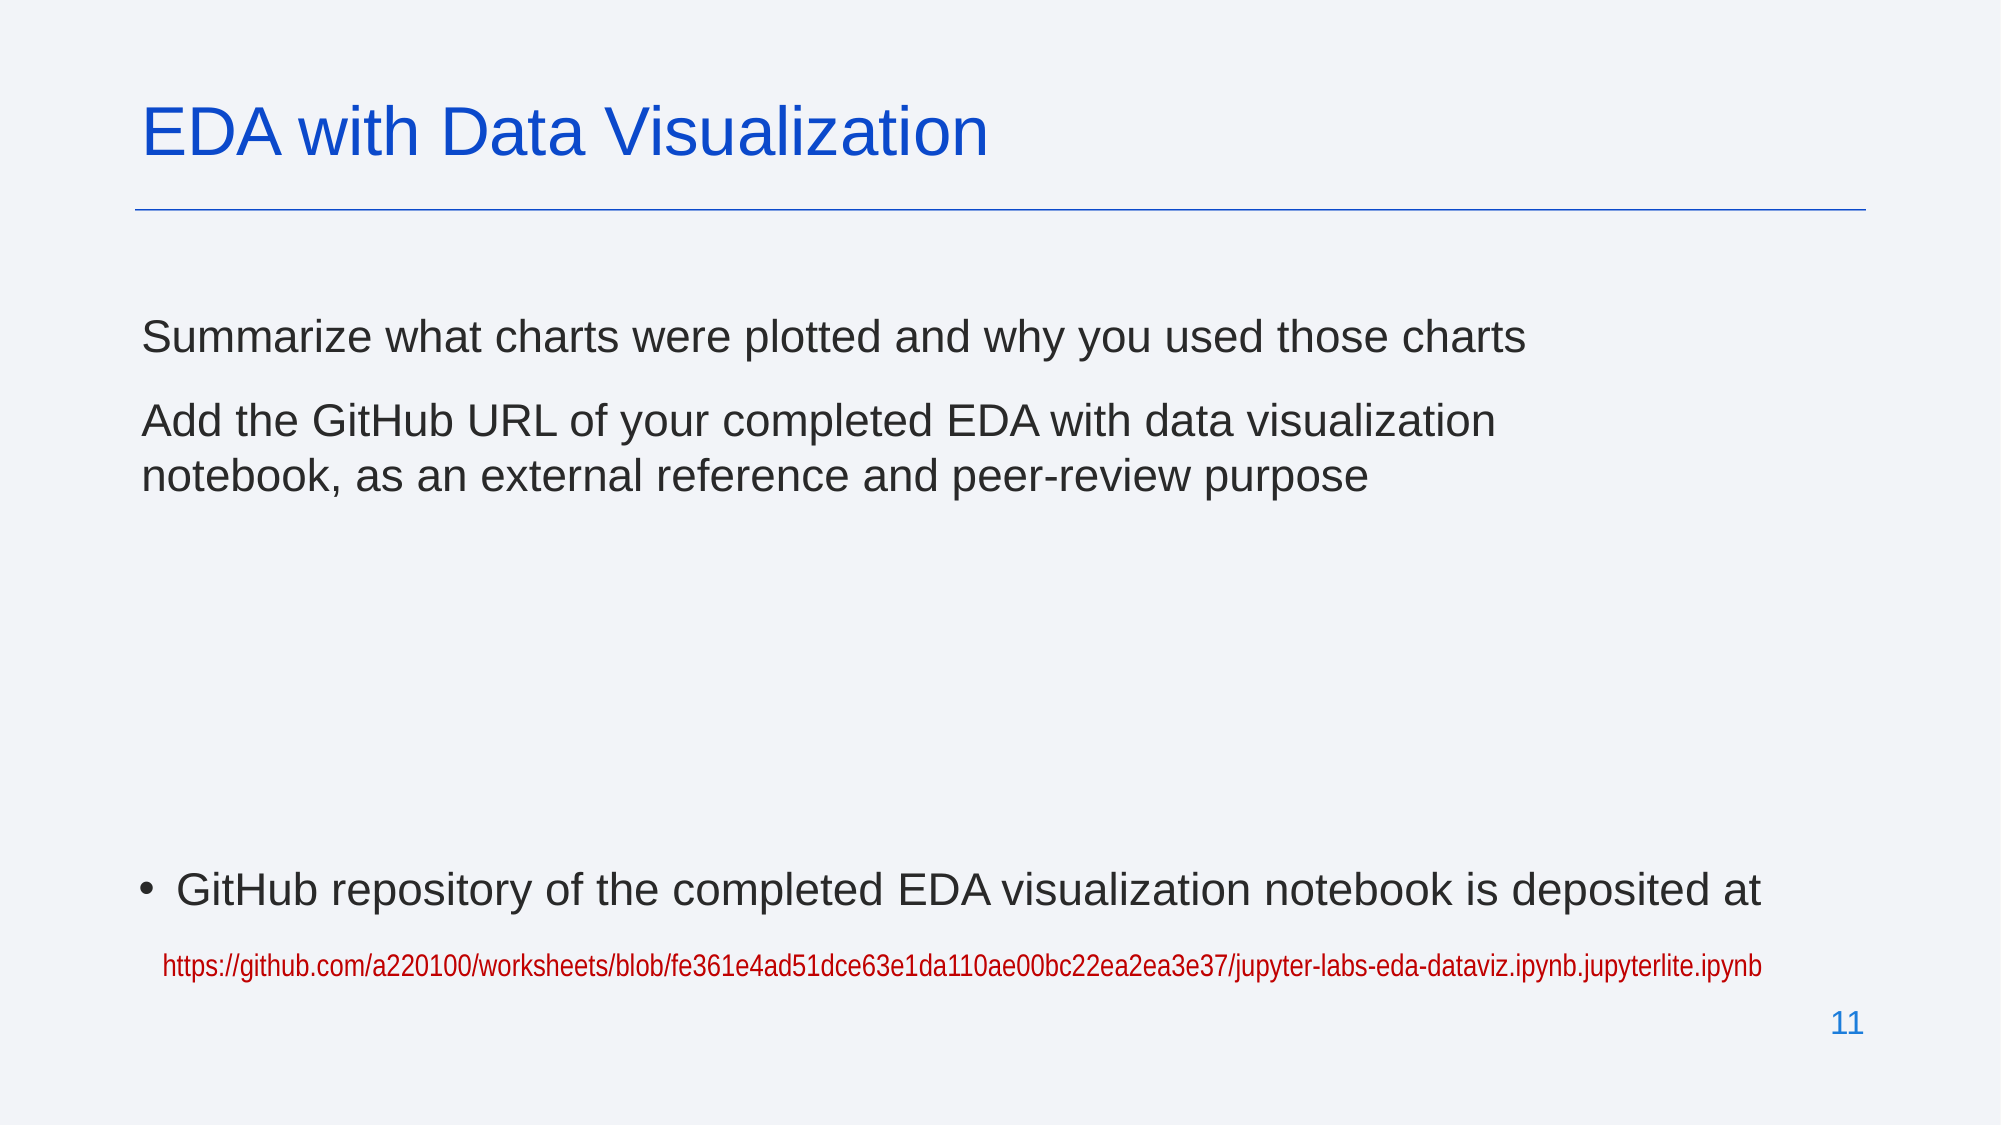

EDA with Data Visualization
Summarize what charts were plotted and why you used those charts
Add the GitHub URL of your completed EDA with data visualization notebook, as an external reference and peer-review purpose

GitHub repository of the completed EDA visualization notebook is deposited at
https://github.com/a220100/worksheets/blob/fe361e4ad51dce63e1da110ae00bc22ea2ea3e37/jupyter-labs-eda-dataviz.ipynb.jupyterlite.ipynb
11